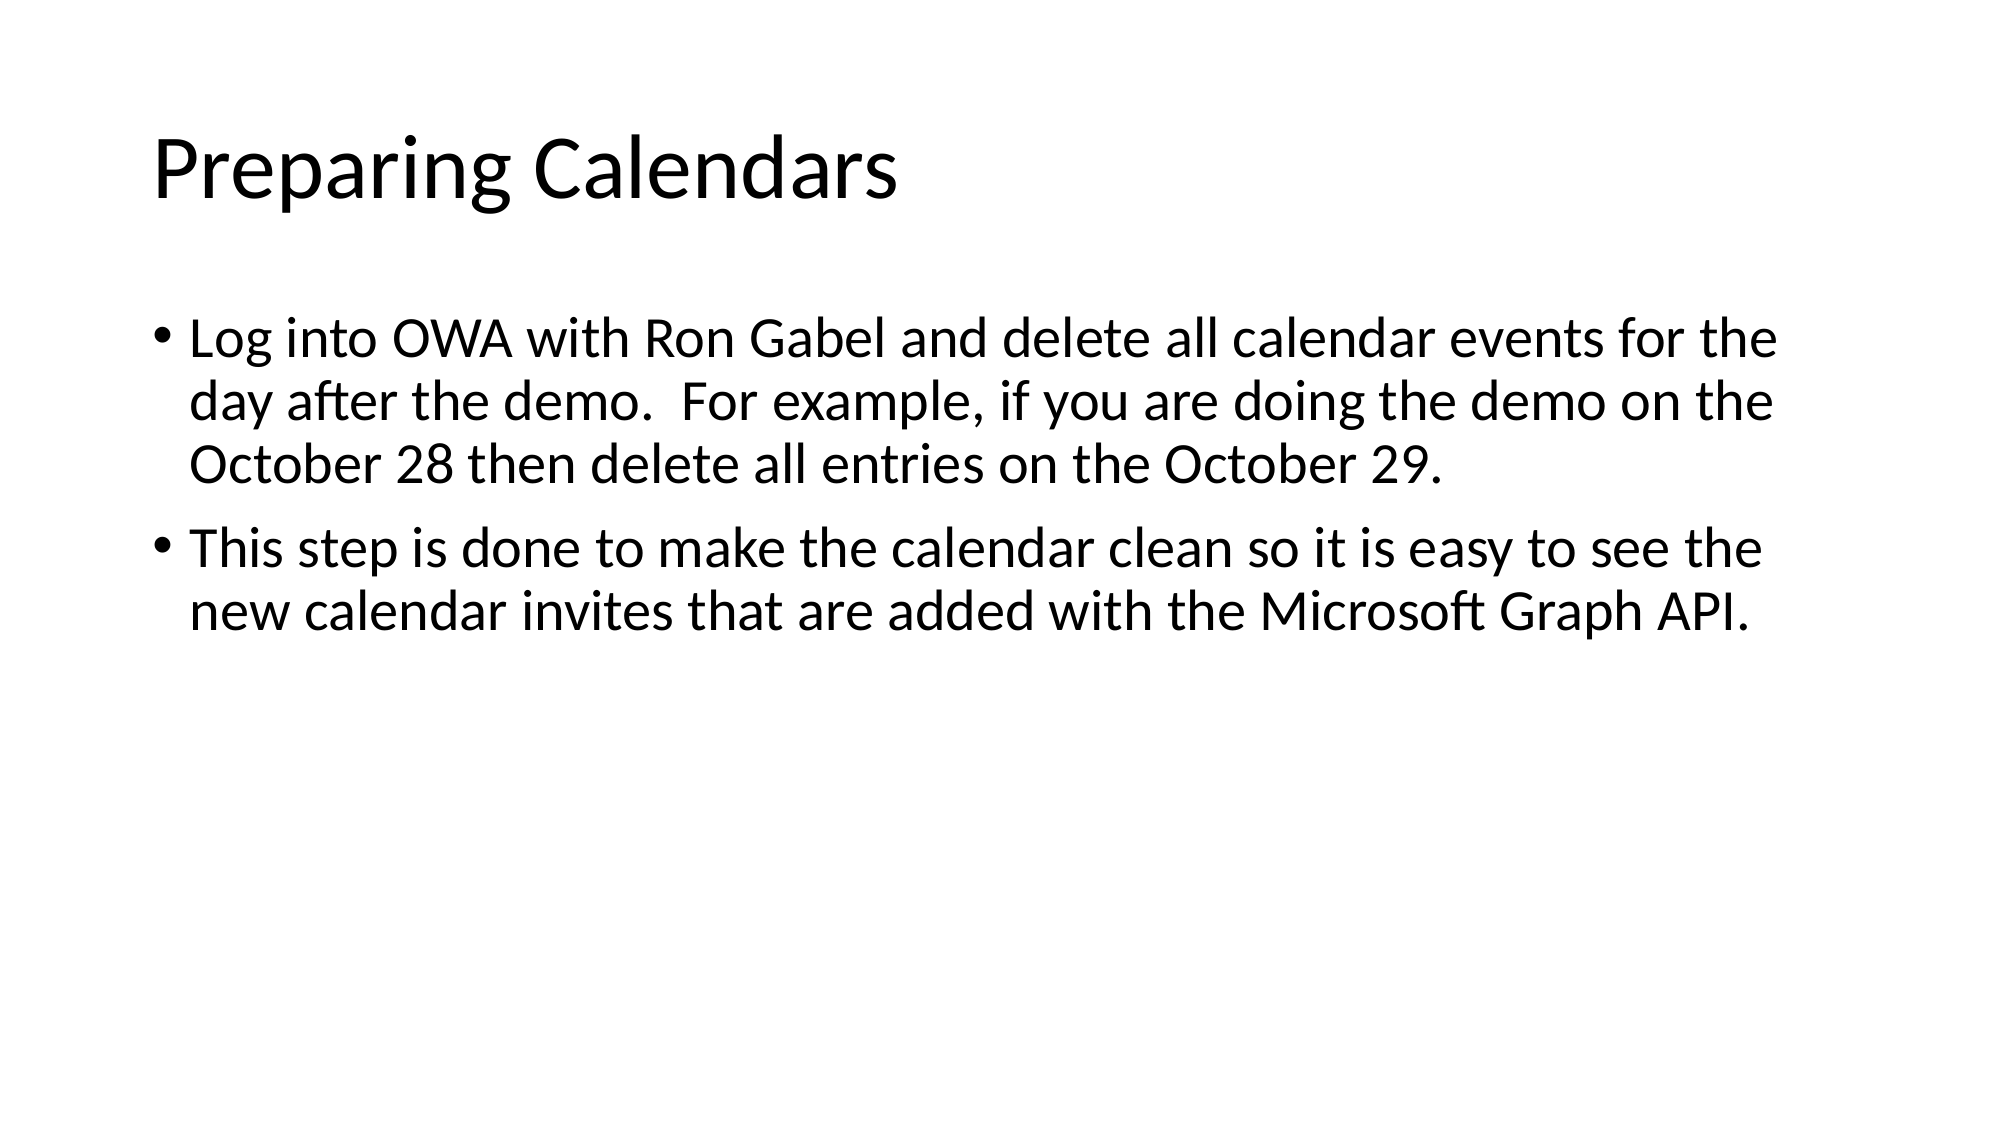

# Preparing Calendars
Log into OWA with Ron Gabel and delete all calendar events for the day after the demo.  For example, if you are doing the demo on the October 28 then delete all entries on the October 29.
This step is done to make the calendar clean so it is easy to see the new calendar invites that are added with the Microsoft Graph API.